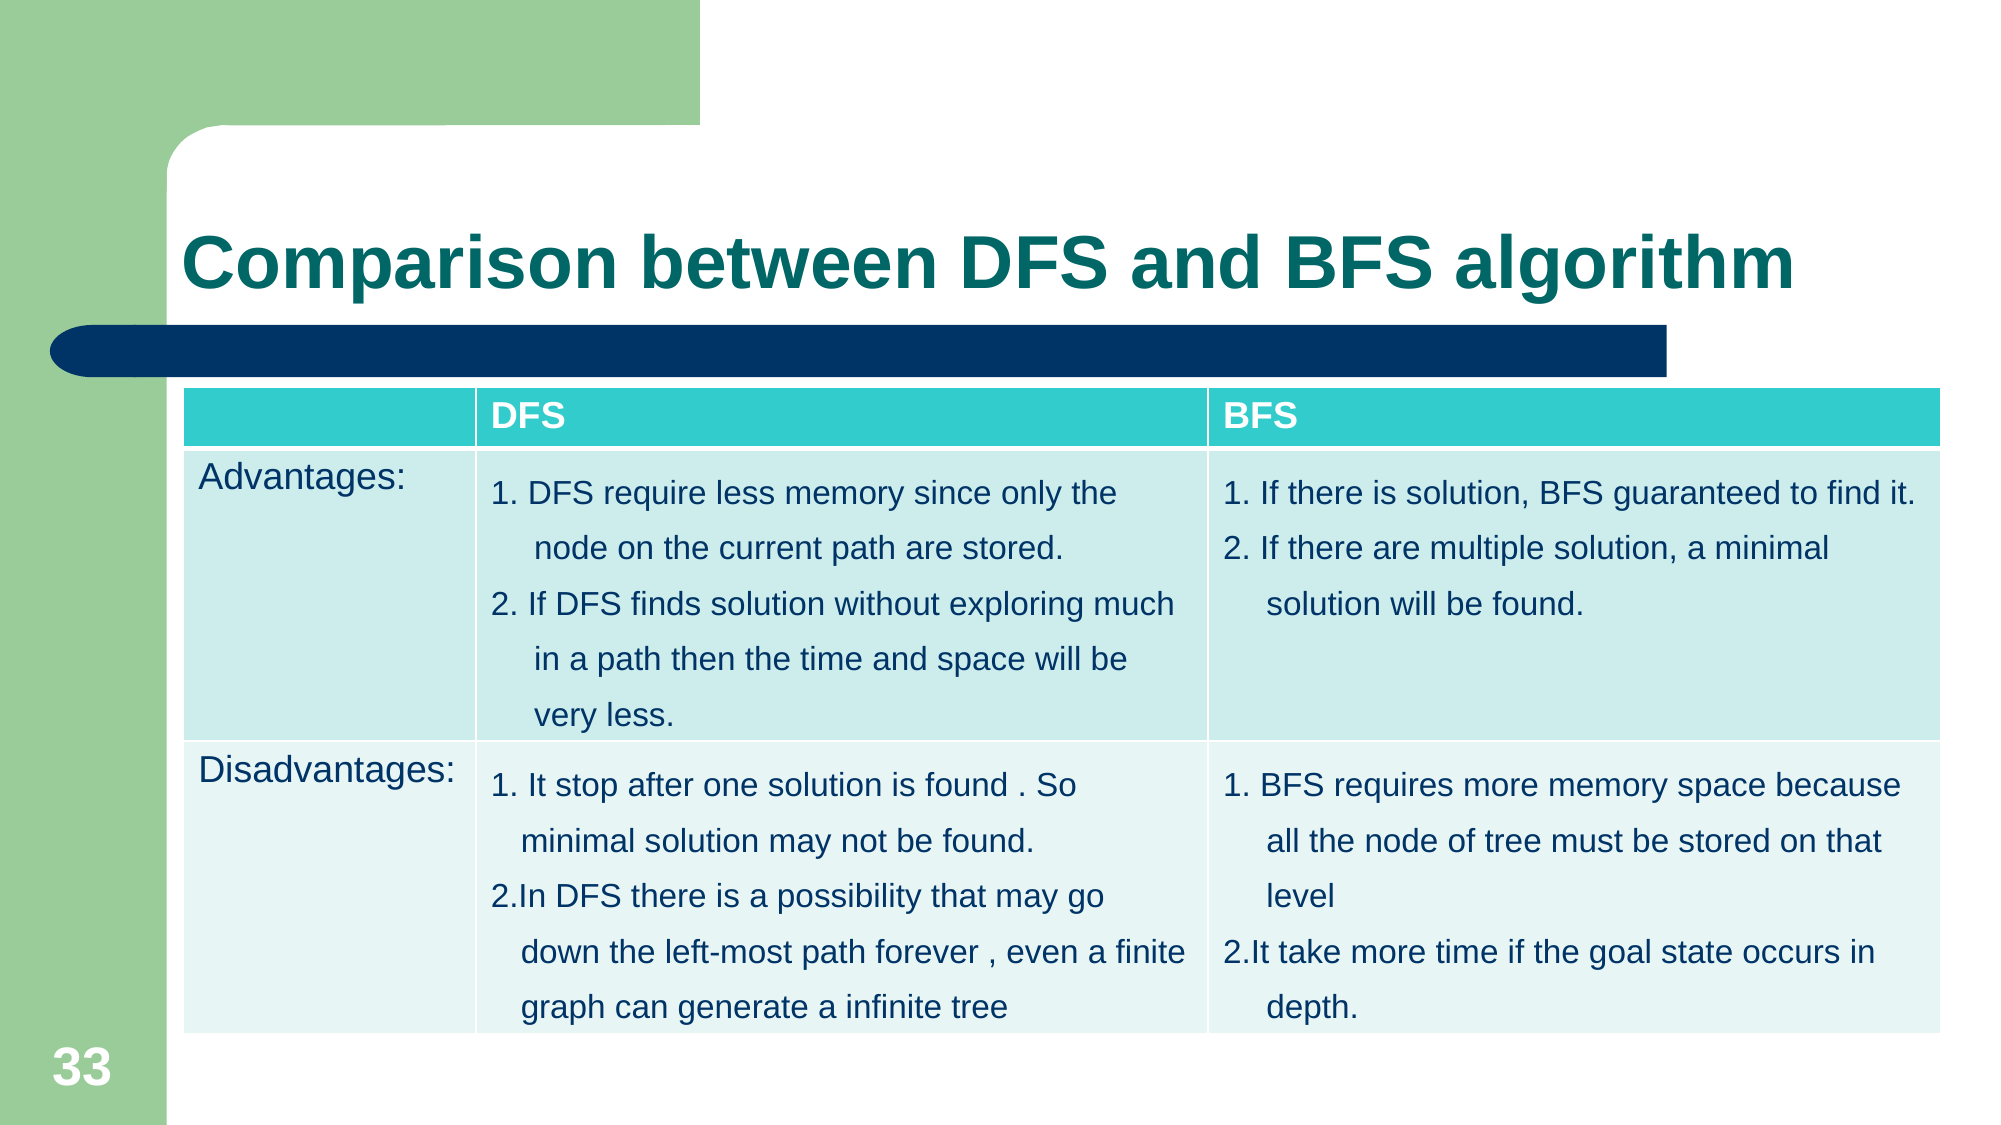

# Comparison between DFS and BFS algorithm
|  | DFS | BFS |
| --- | --- | --- |
| Advantages: | 1. DFS require less memory since only the node on the current path are stored. 2. If DFS finds solution without exploring much in a path then the time and space will be very less. | 1. If there is solution, BFS guaranteed to find it. 2. If there are multiple solution, a minimal solution will be found. |
| Disadvantages: | 1. It stop after one solution is found . So minimal solution may not be found. 2.In DFS there is a possibility that may go down the left-most path forever , even a finite graph can generate a infinite tree | 1. BFS requires more memory space because all the node of tree must be stored on that level 2.It take more time if the goal state occurs in depth. |
33